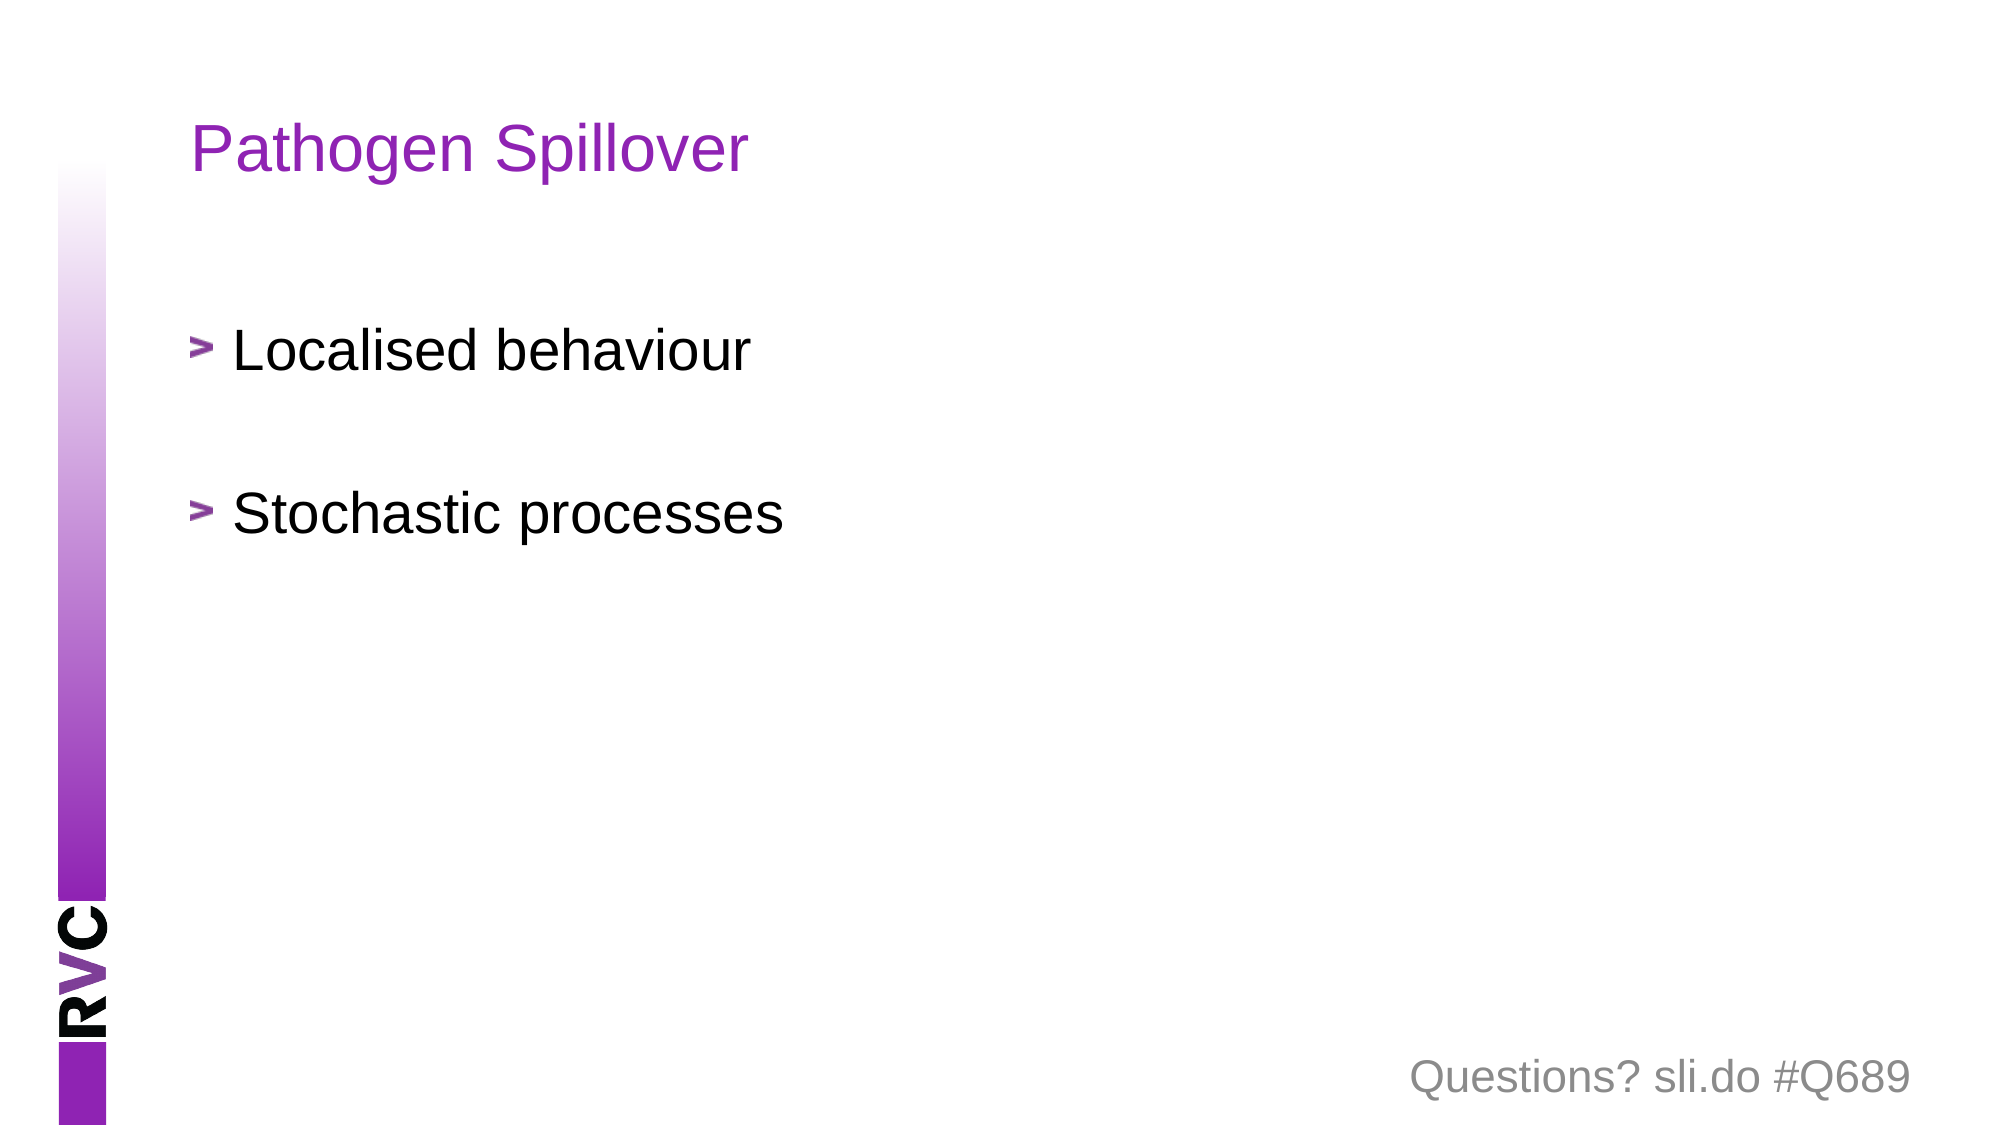

# Pathogen Spillover
Localised behaviour

Stochastic processes
Questions? sli.do #Q689